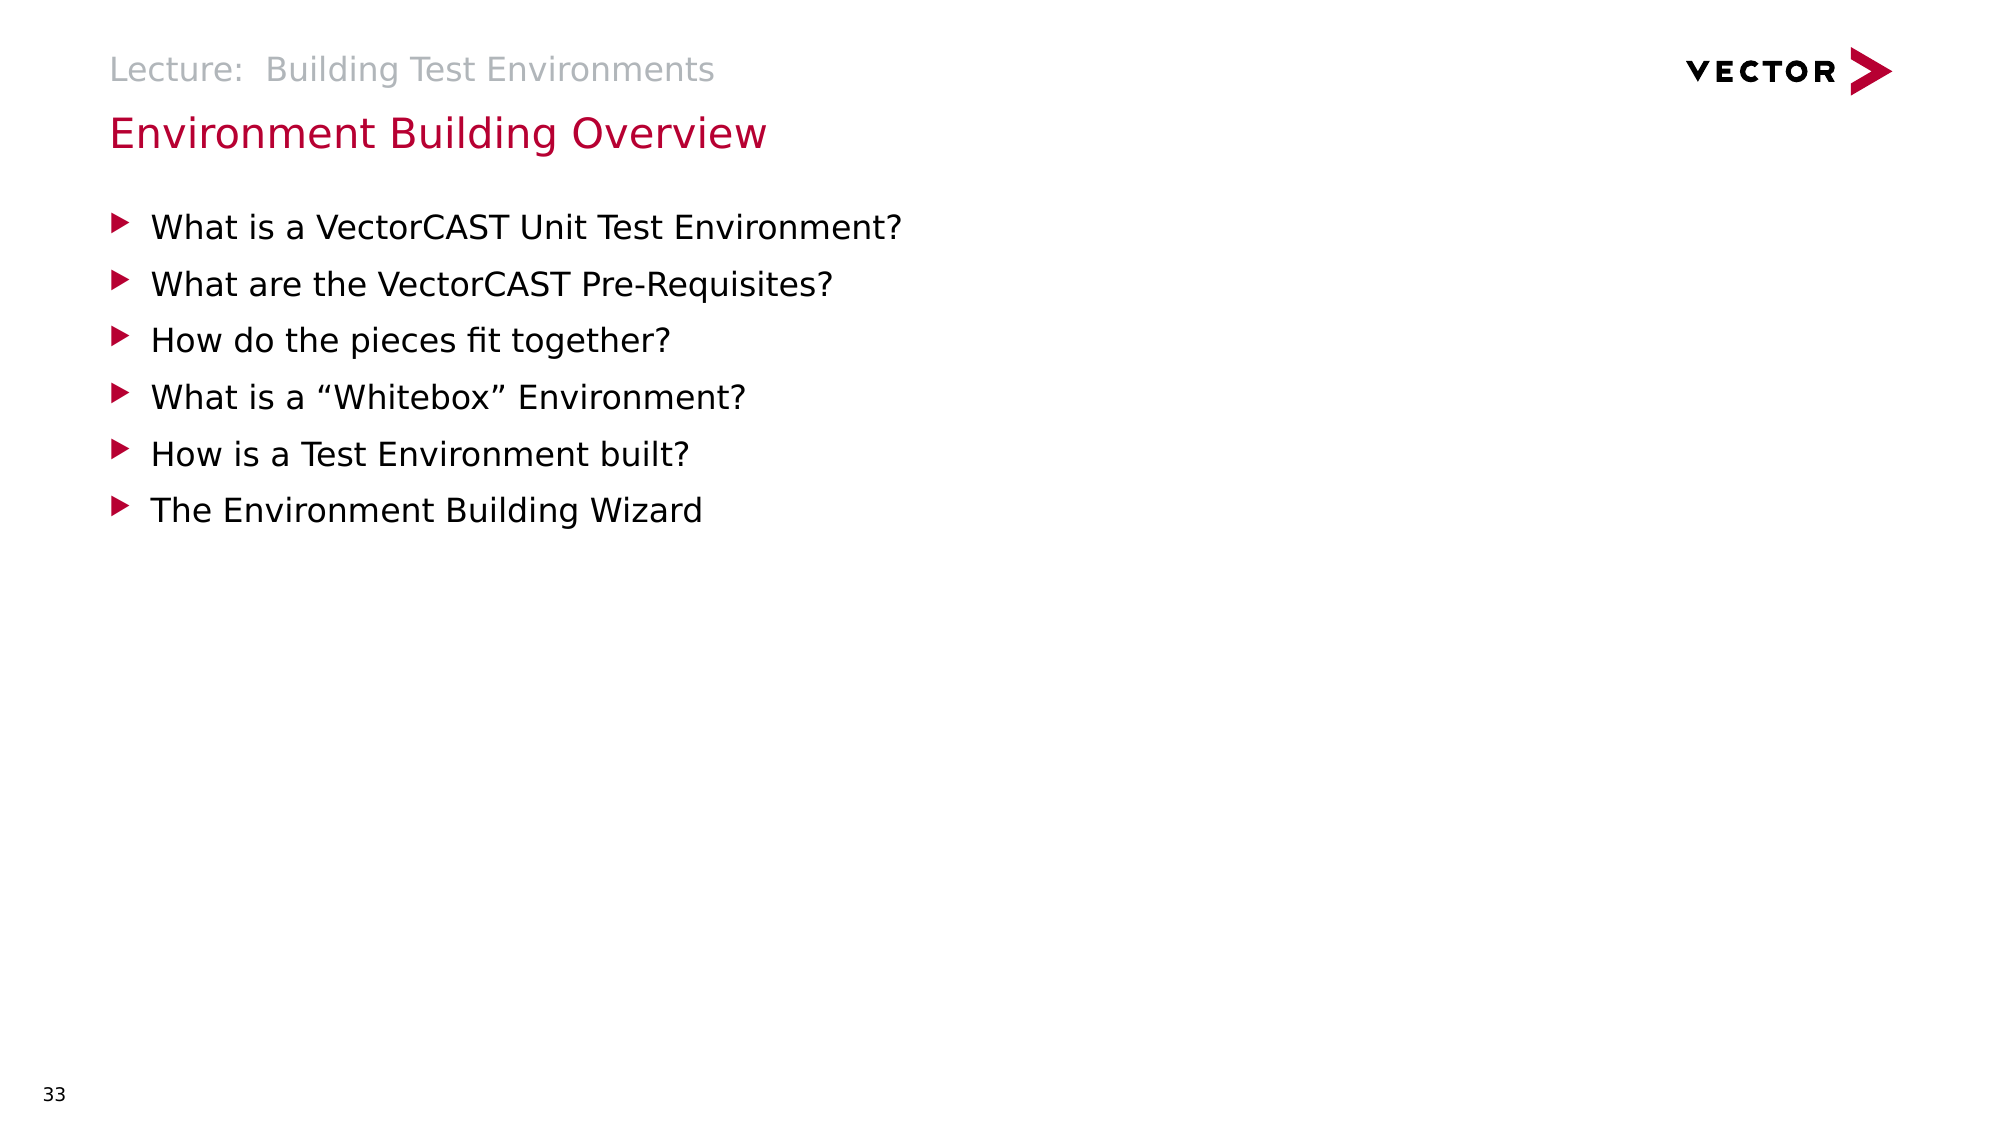

# Lecture:  Building Test Environments
Environment Building Overview
What is a VectorCAST Unit Test Environment?
What are the VectorCAST Pre-Requisites?
How do the pieces fit together?
What is a “Whitebox” Environment?
How is a Test Environment built?
The Environment Building Wizard